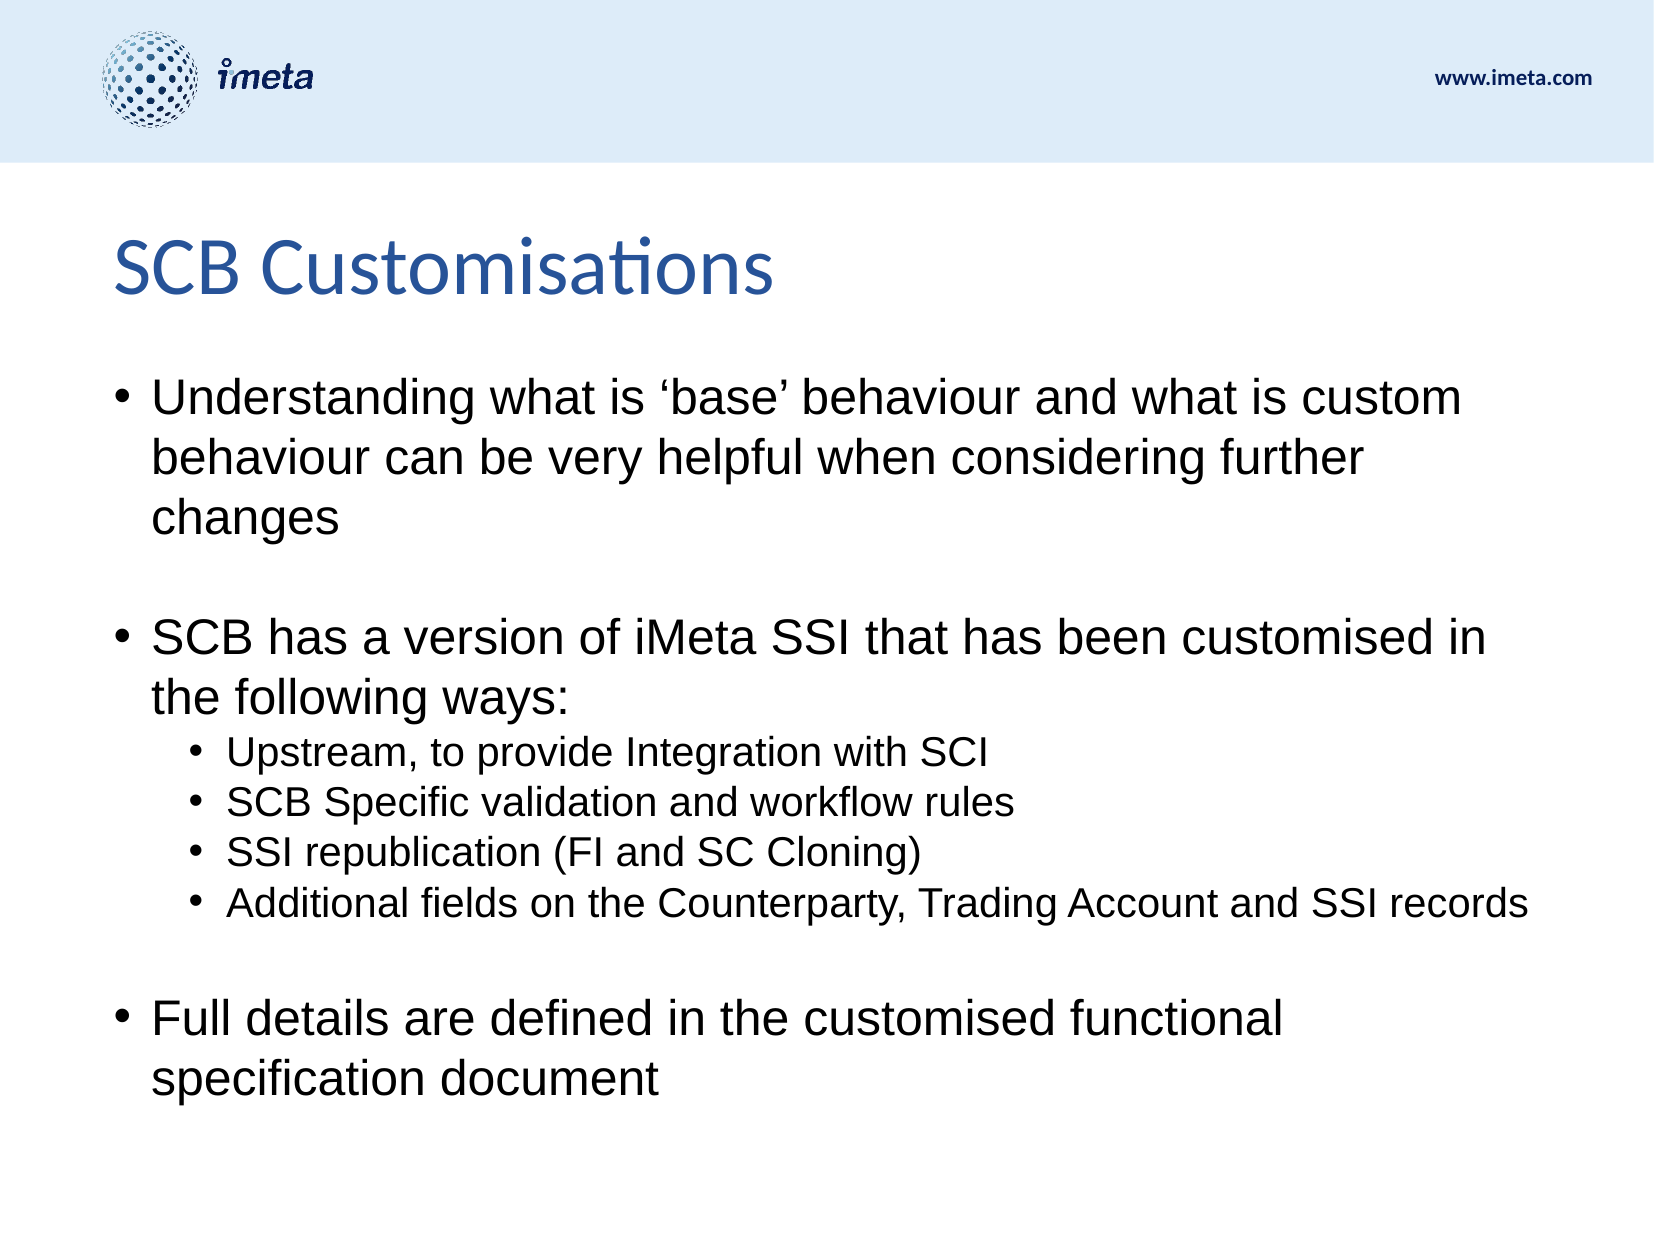

# SCB Customisations
Understanding what is ‘base’ behaviour and what is custom behaviour can be very helpful when considering further changes

SCB has a version of iMeta SSI that has been customised in the following ways:
Upstream, to provide Integration with SCI
SCB Specific validation and workflow rules
SSI republication (FI and SC Cloning)
Additional fields on the Counterparty, Trading Account and SSI records

Full details are defined in the customised functional specification document